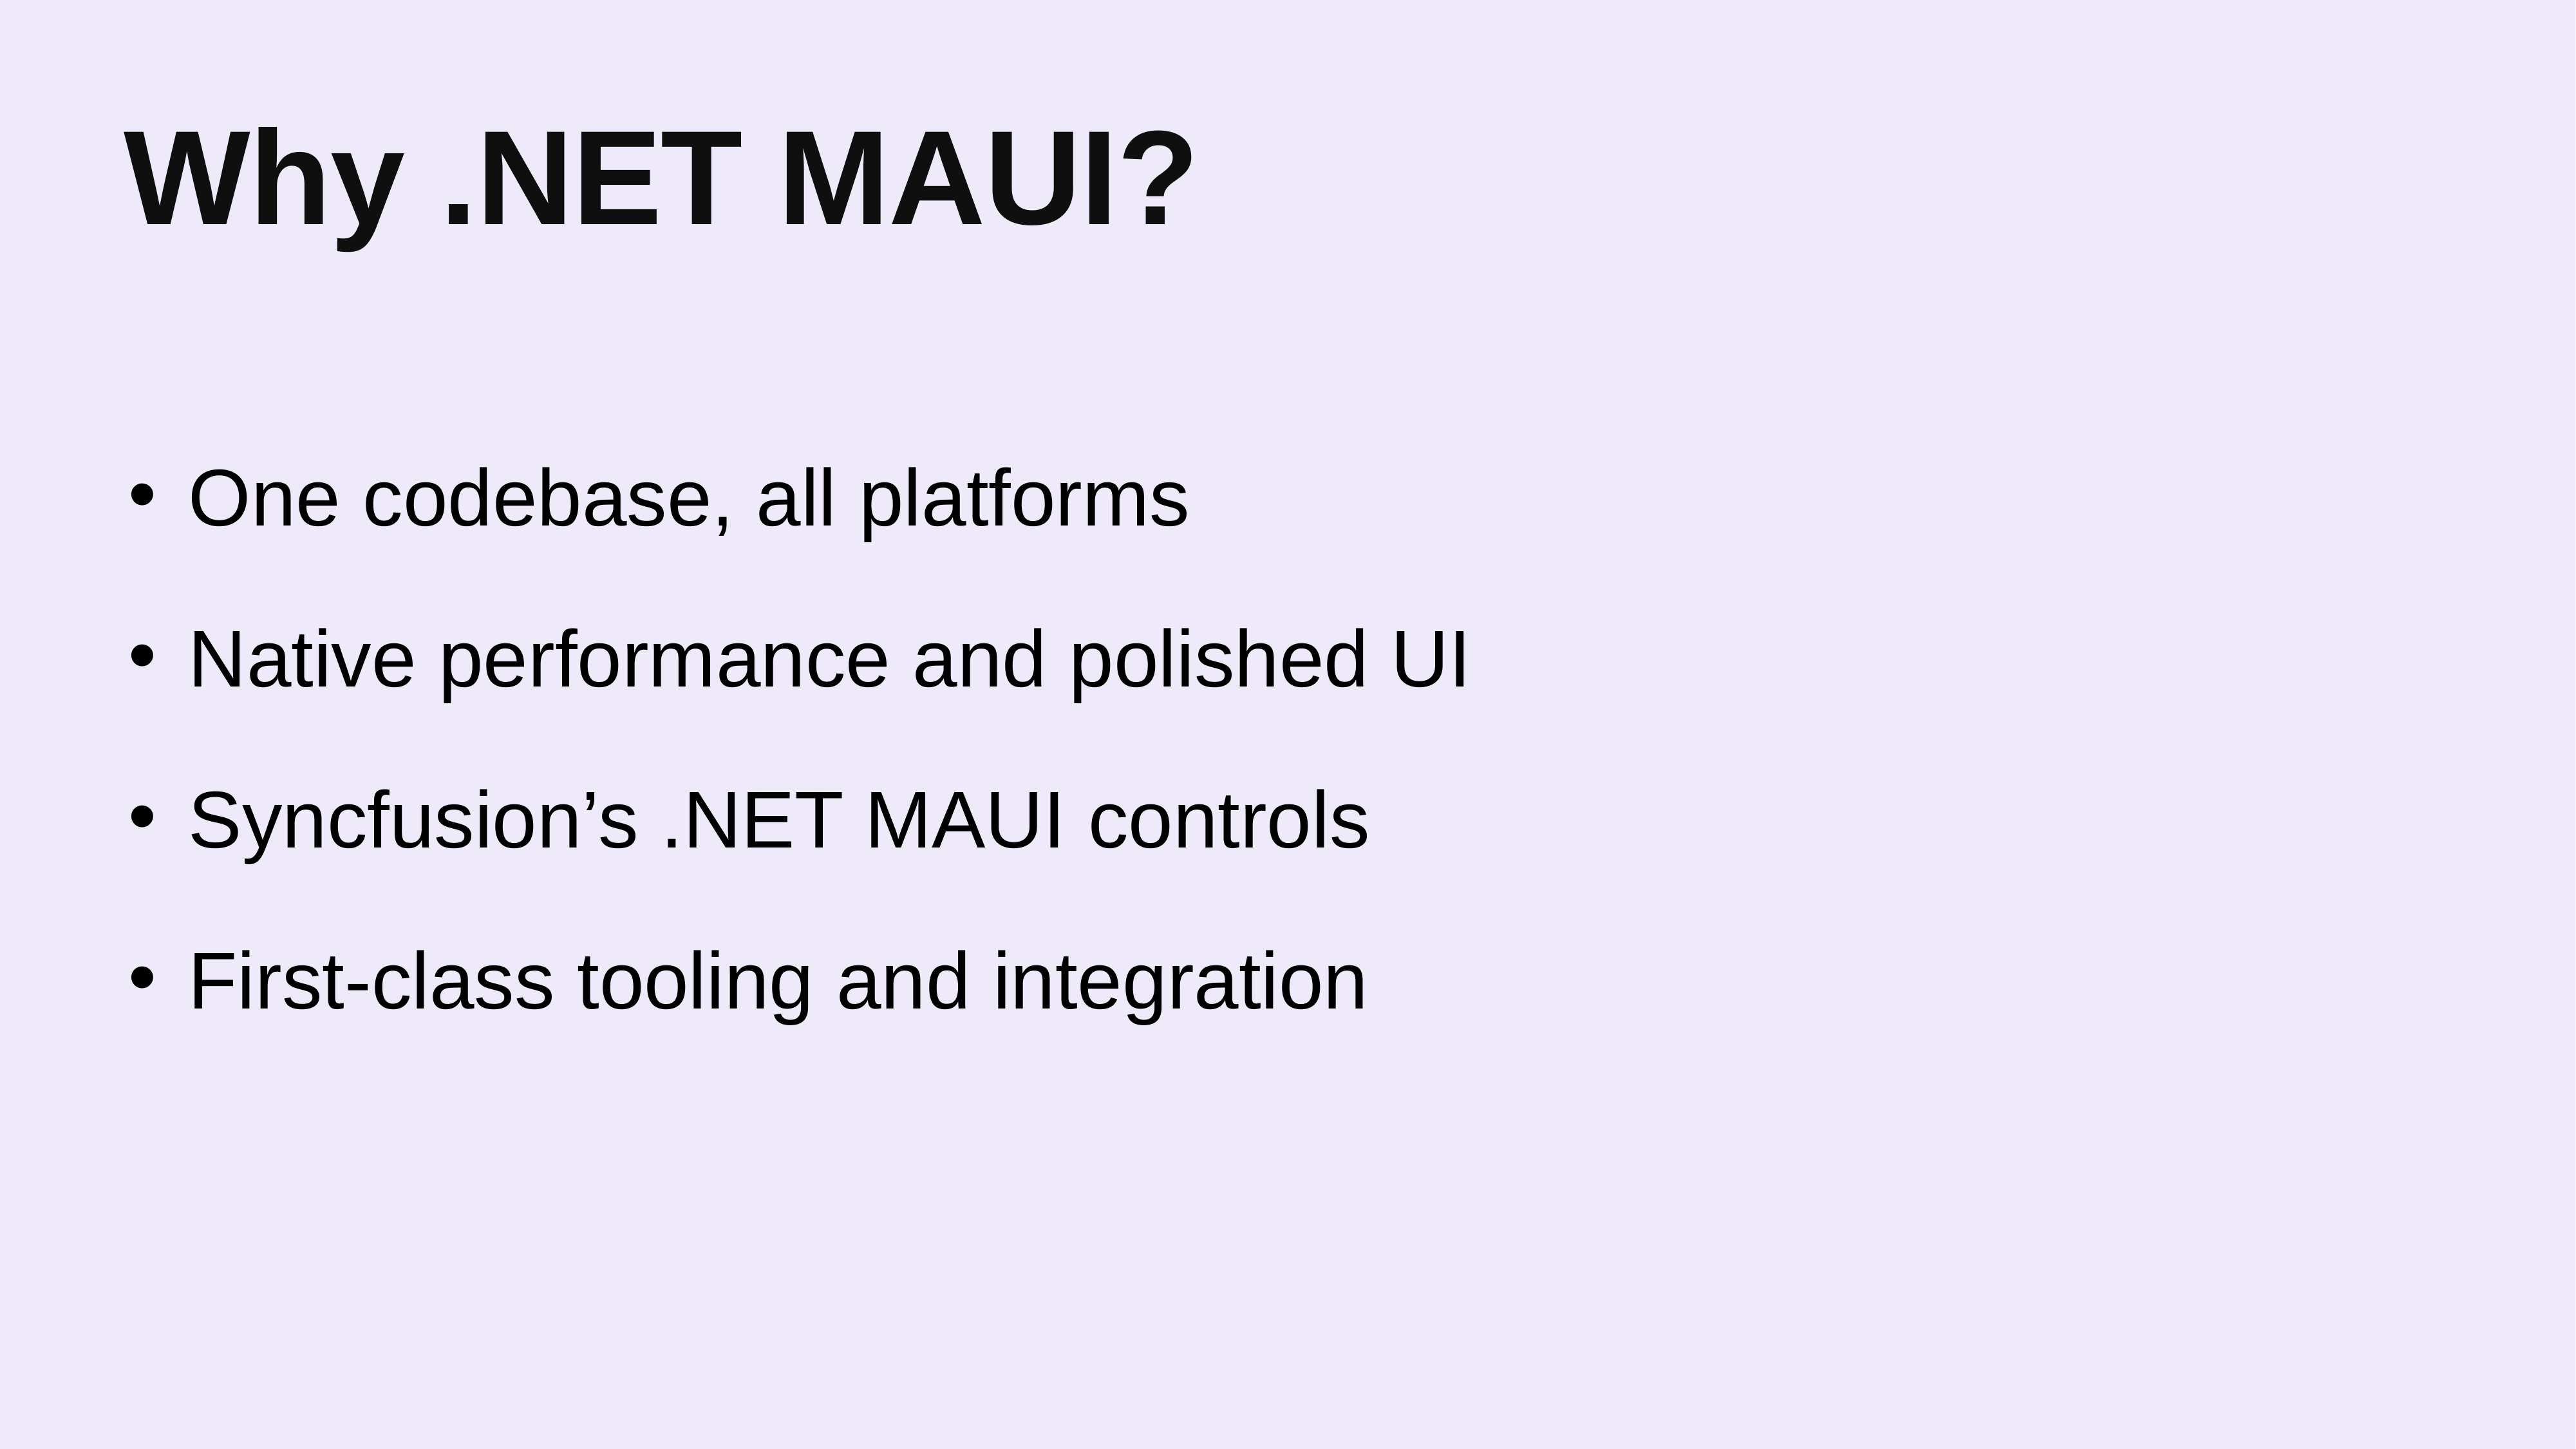

Why .NET MAUI?
One codebase, all platforms
Native performance and polished UI
Syncfusion’s .NET MAUI controls
First-class tooling and integration